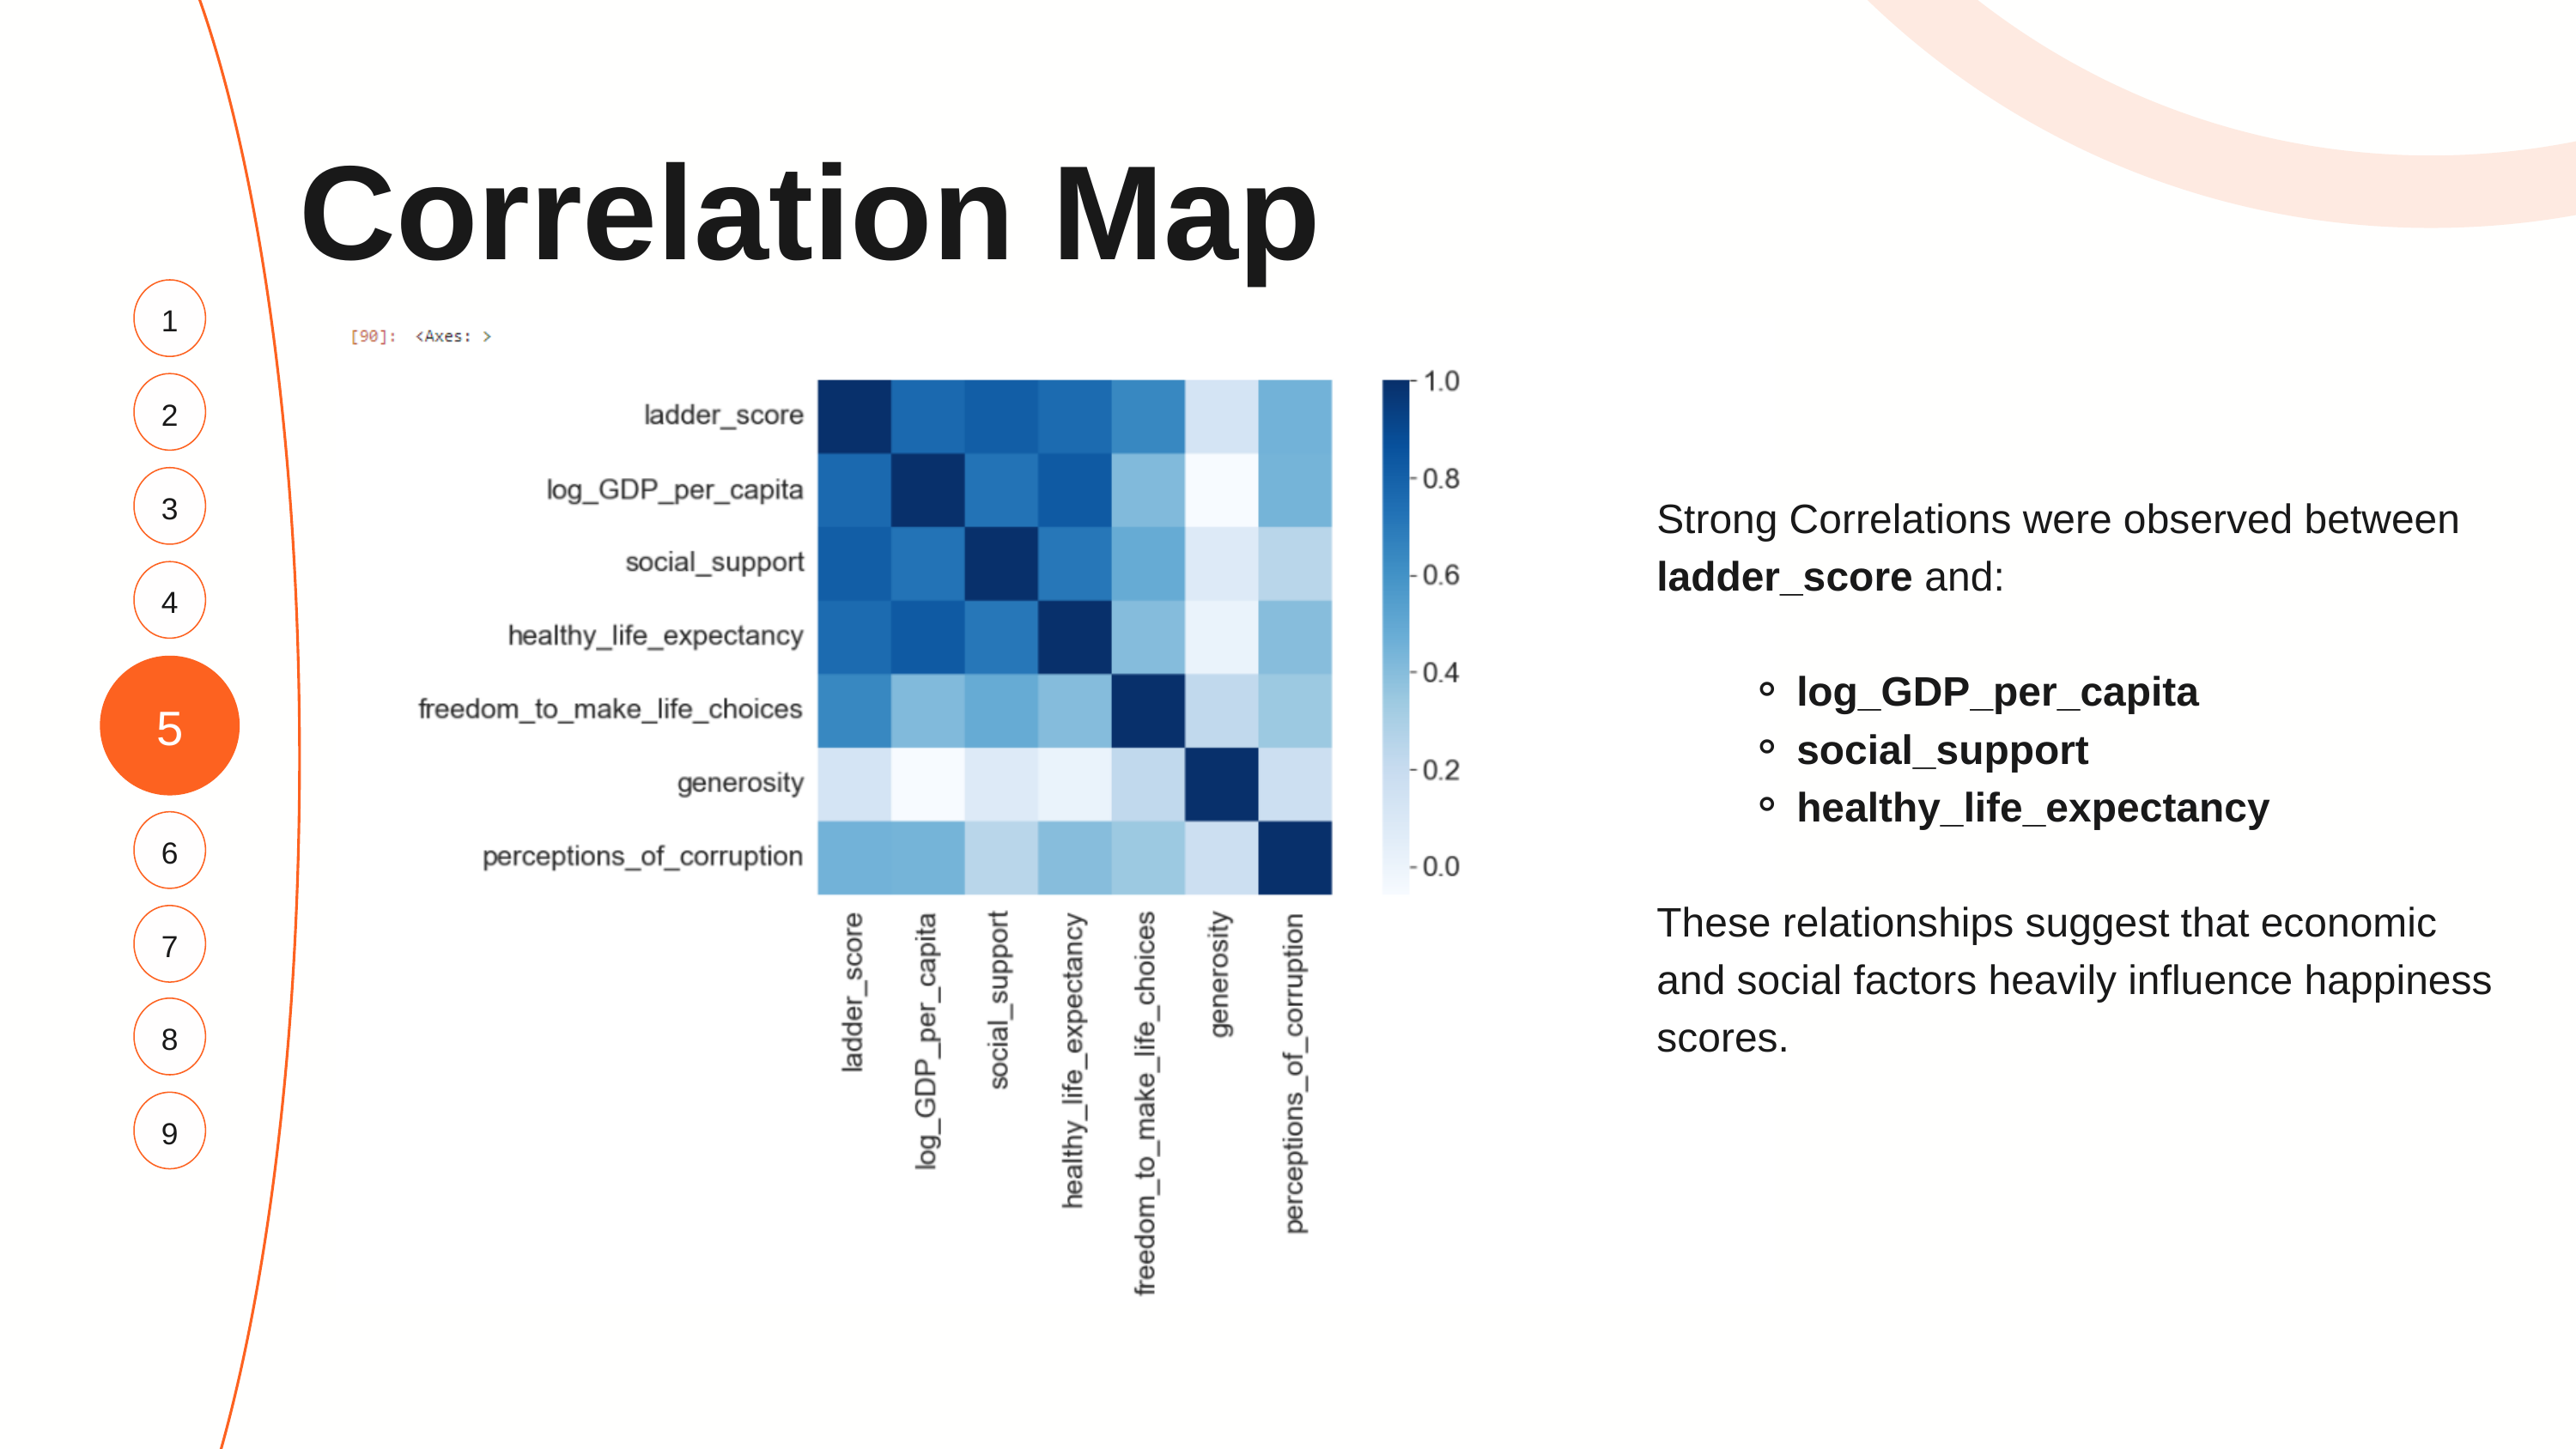

Correlation Map

1

2

3
Strong Correlations were observed between ladder_score and:

log_GDP_per_capita
social_support
healthy_life_expectancy

These relationships suggest that economic and social factors heavily influence happiness scores.

4

5

6

7

8

9